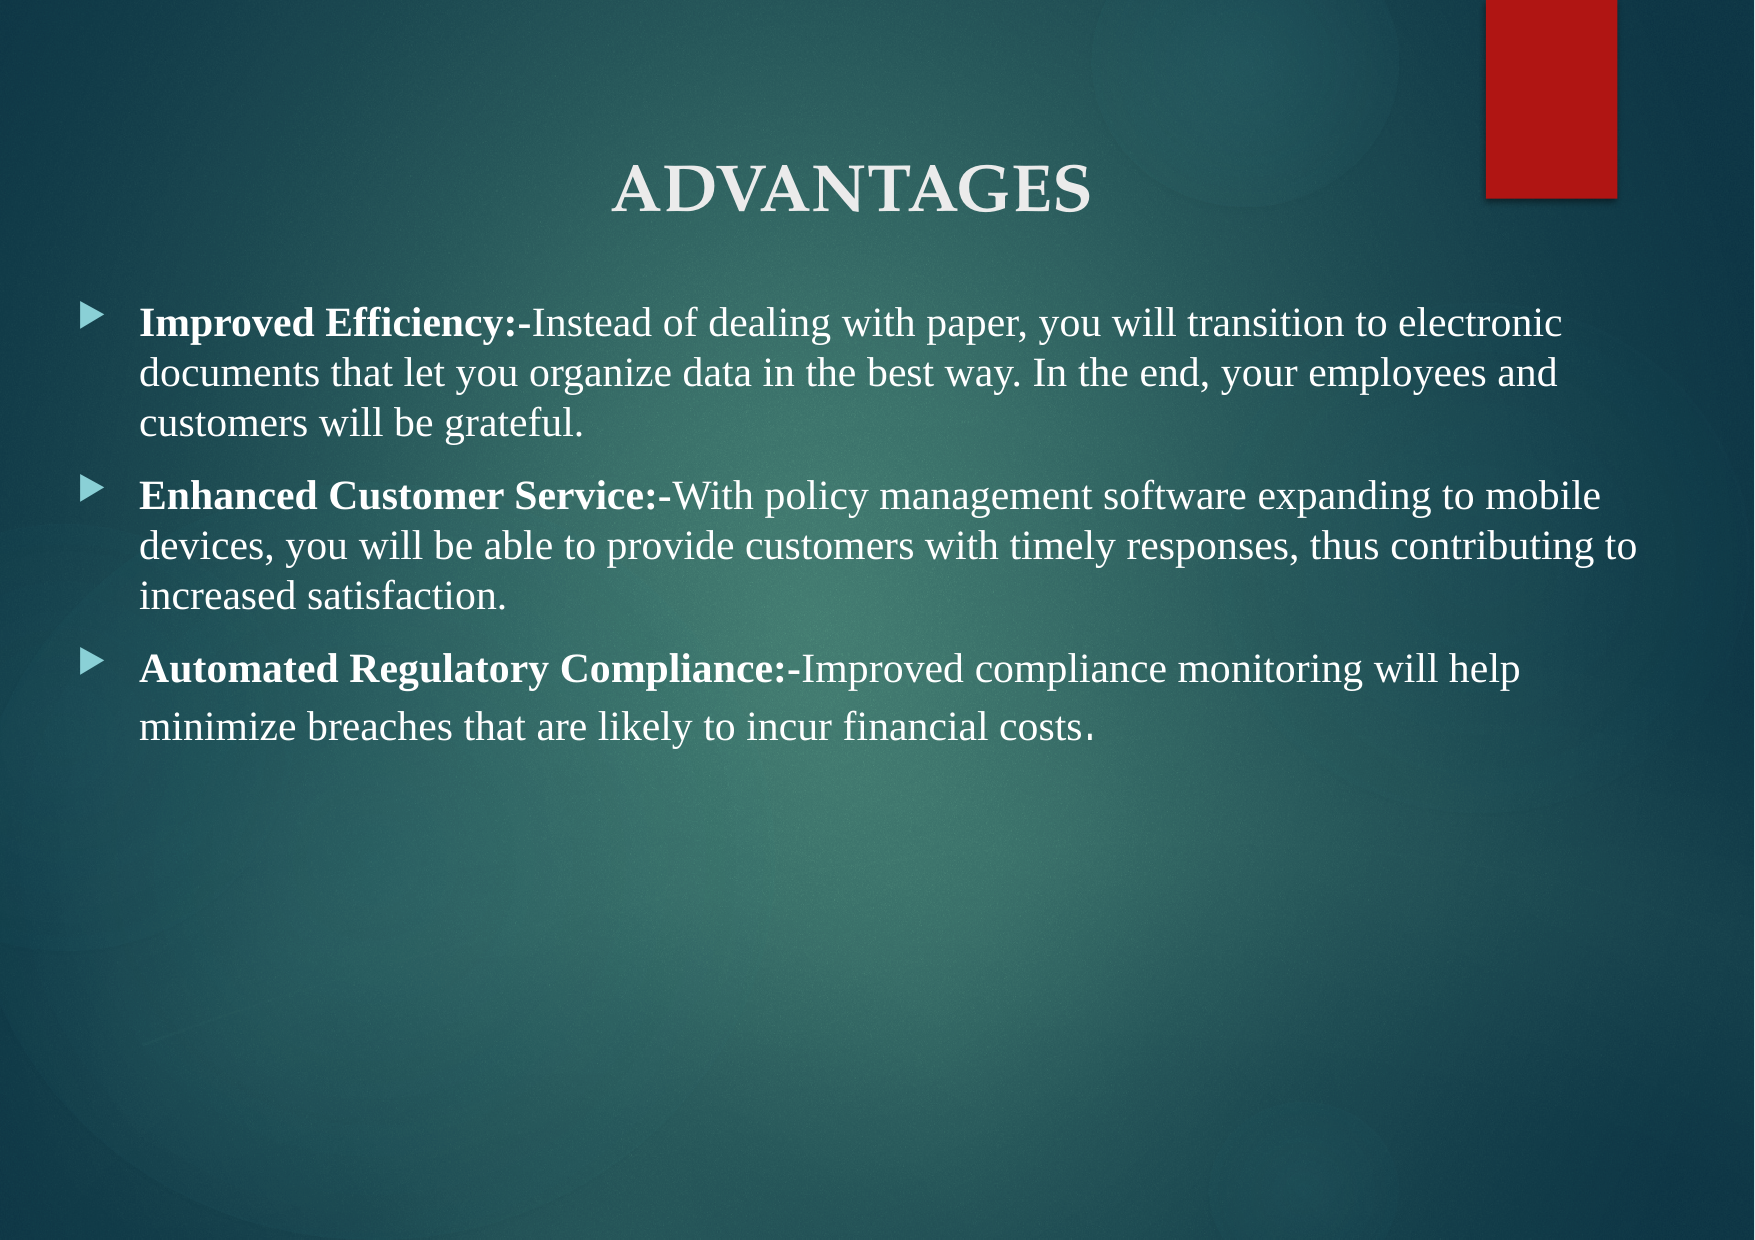

# ADVANTAGES
Improved Efficiency:-Instead of dealing with paper, you will transition to electronic documents that let you organize data in the best way. In the end, your employees and customers will be grateful.
Enhanced Customer Service:-With policy management software expanding to mobile devices, you will be able to provide customers with timely responses, thus contributing to increased satisfaction.
Automated Regulatory Compliance:-Improved compliance monitoring will help minimize breaches that are likely to incur financial costs.